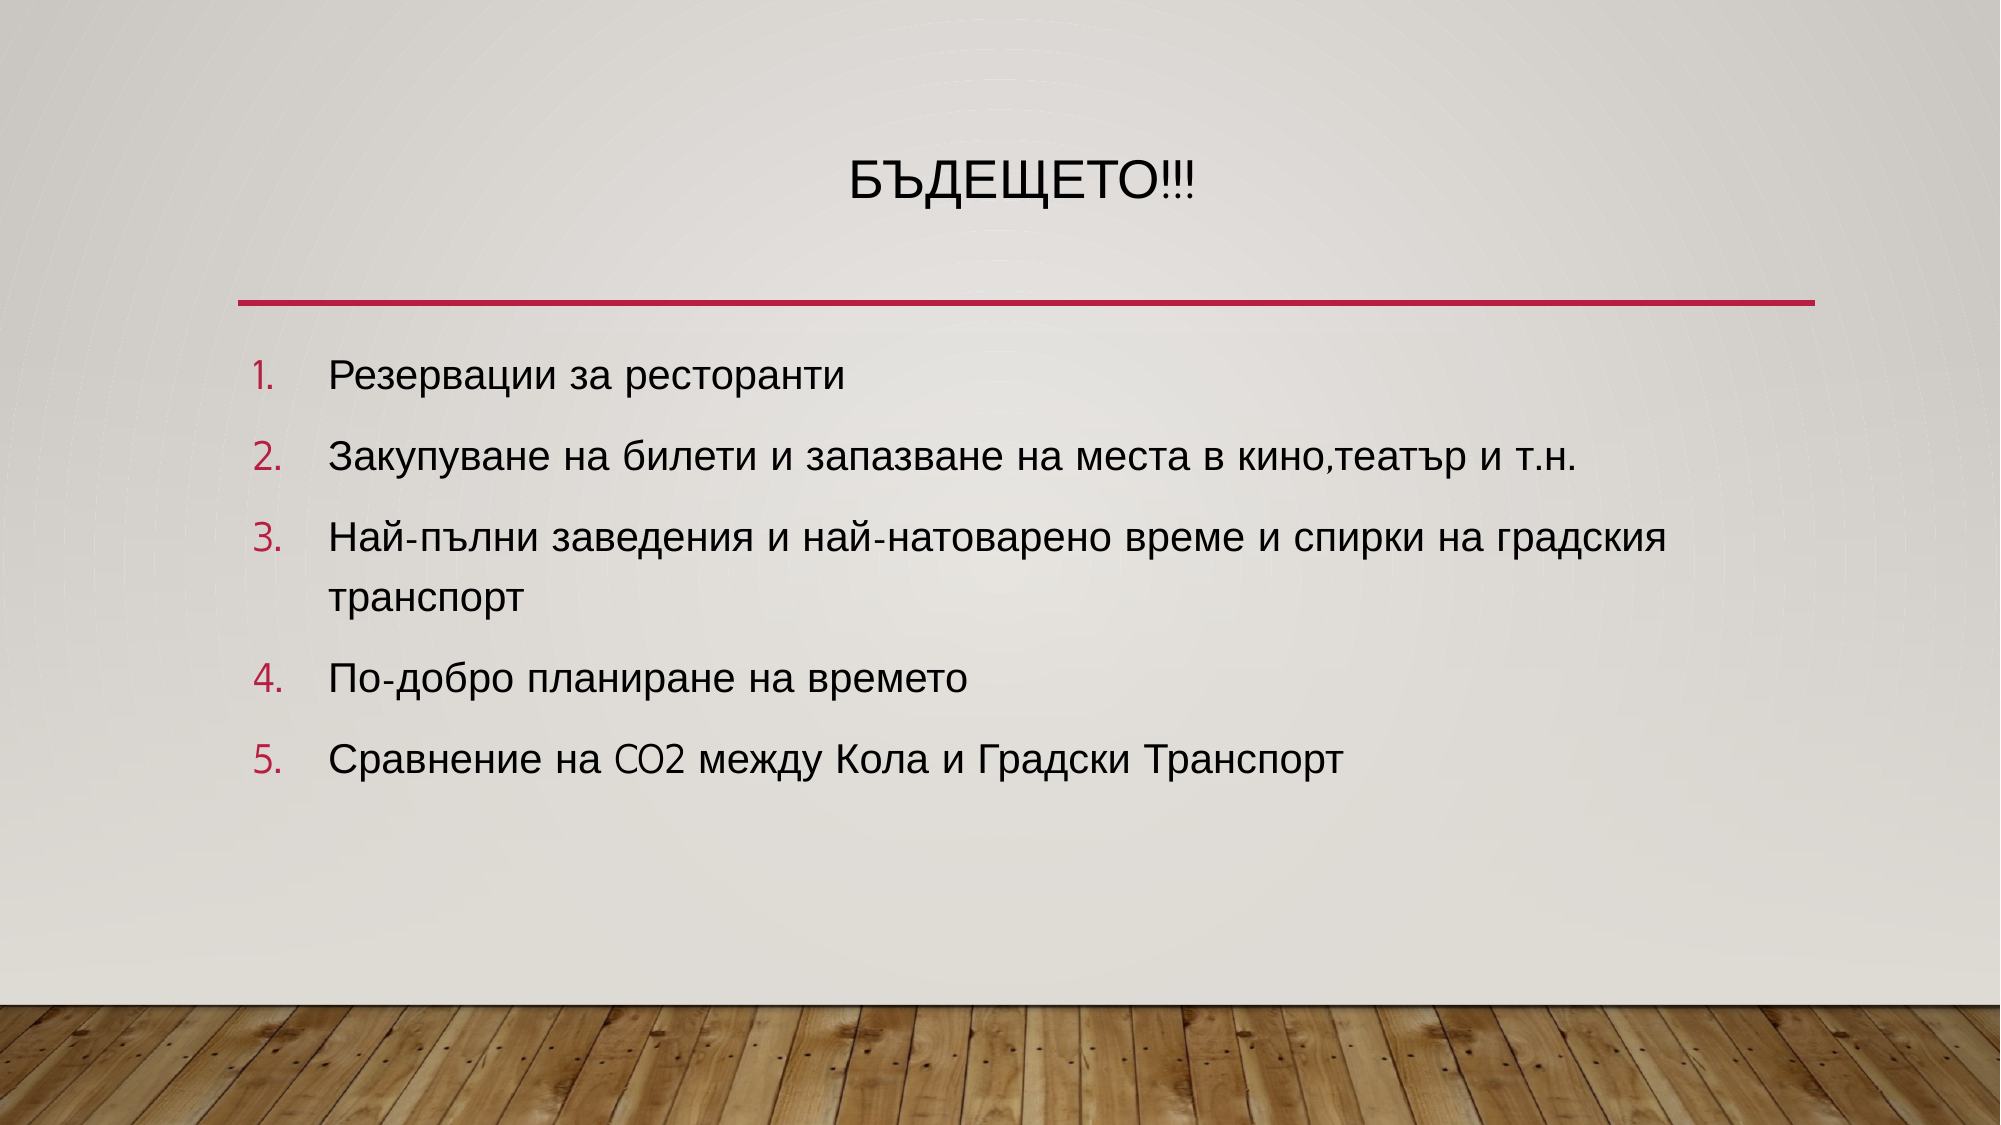

# Бъдещето!!!
Резервации за ресторанти
Закупуване на билети и запазване на места в кино,театър и т.н.
Най-пълни заведения и най-натоварено време и спирки на градския транспорт
По-добро планиране на времето
Сравнение на CO2 между Кола и Градски Транспорт